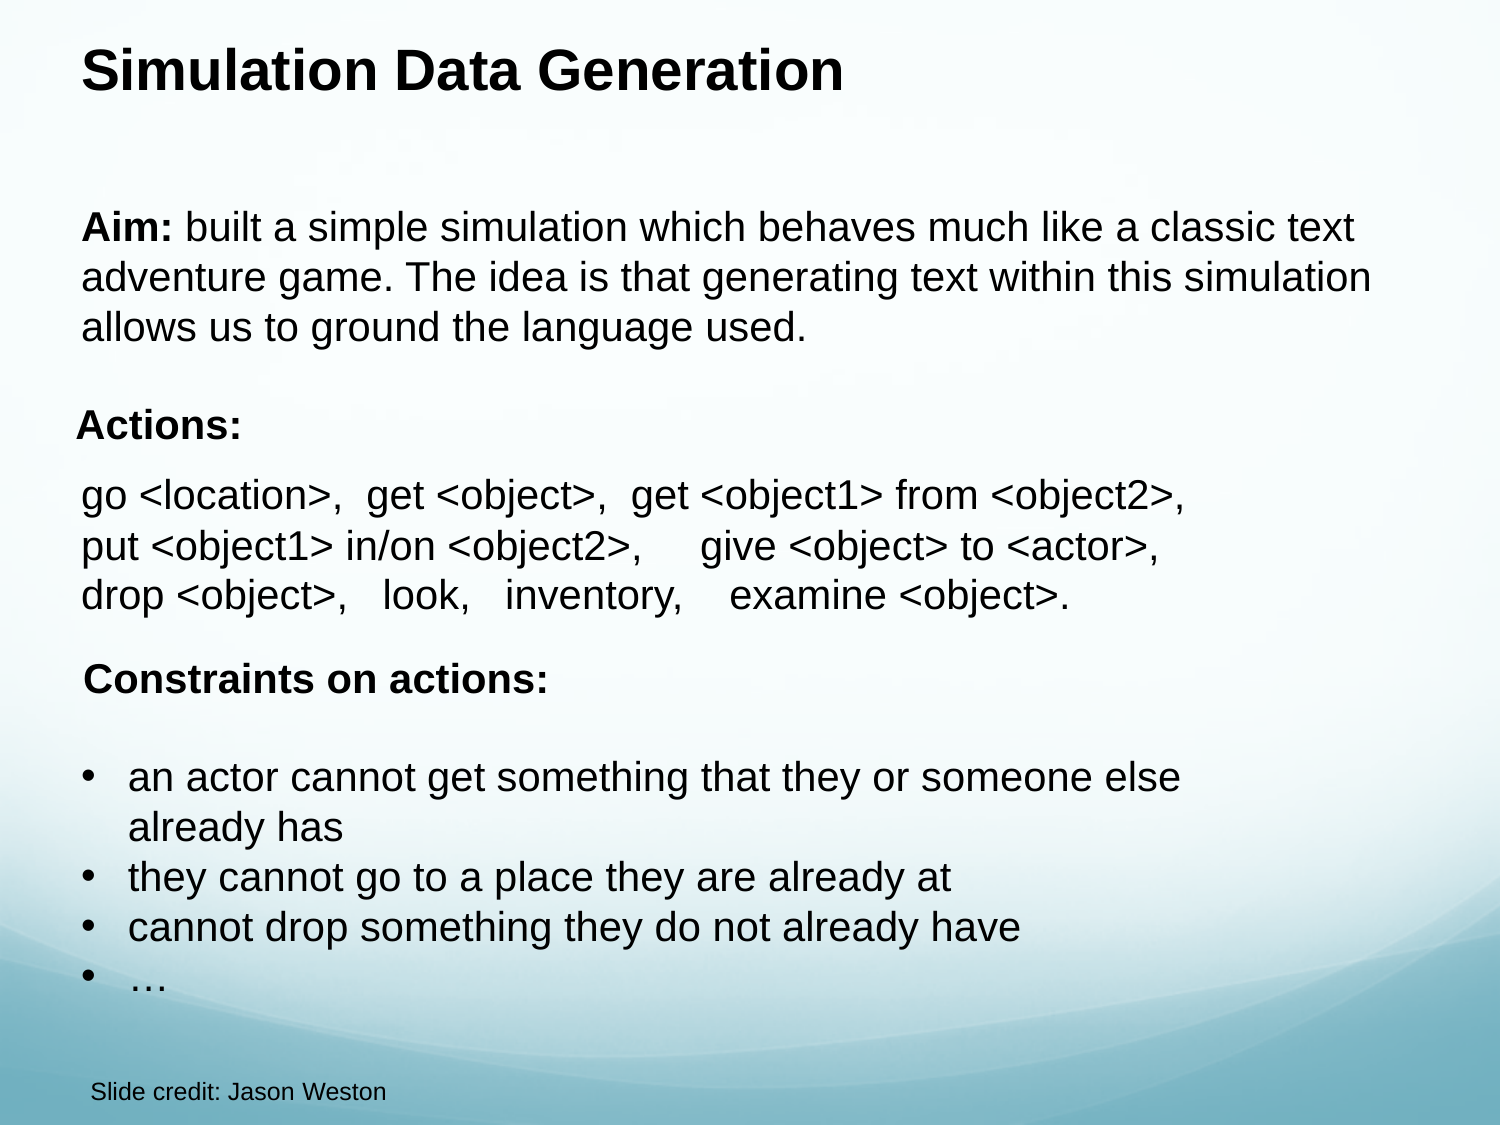

Simulation Data Generation
Aim: built a simple simulation which behaves much like a classic text adventure game. The idea is that generating text within this simulation allows us to ground the language used.
Actions:
go <location>,  get <object>,  get <object1> from <object2>,
put <object1> in/on <object2>,     give <object> to <actor>,
drop <object>,   look,   inventory,    examine <object>.
Constraints on actions:
an actor cannot get something that they or someone else already has
they cannot go to a place they are already at
cannot drop something they do not already have
…
Slide credit: Jason Weston